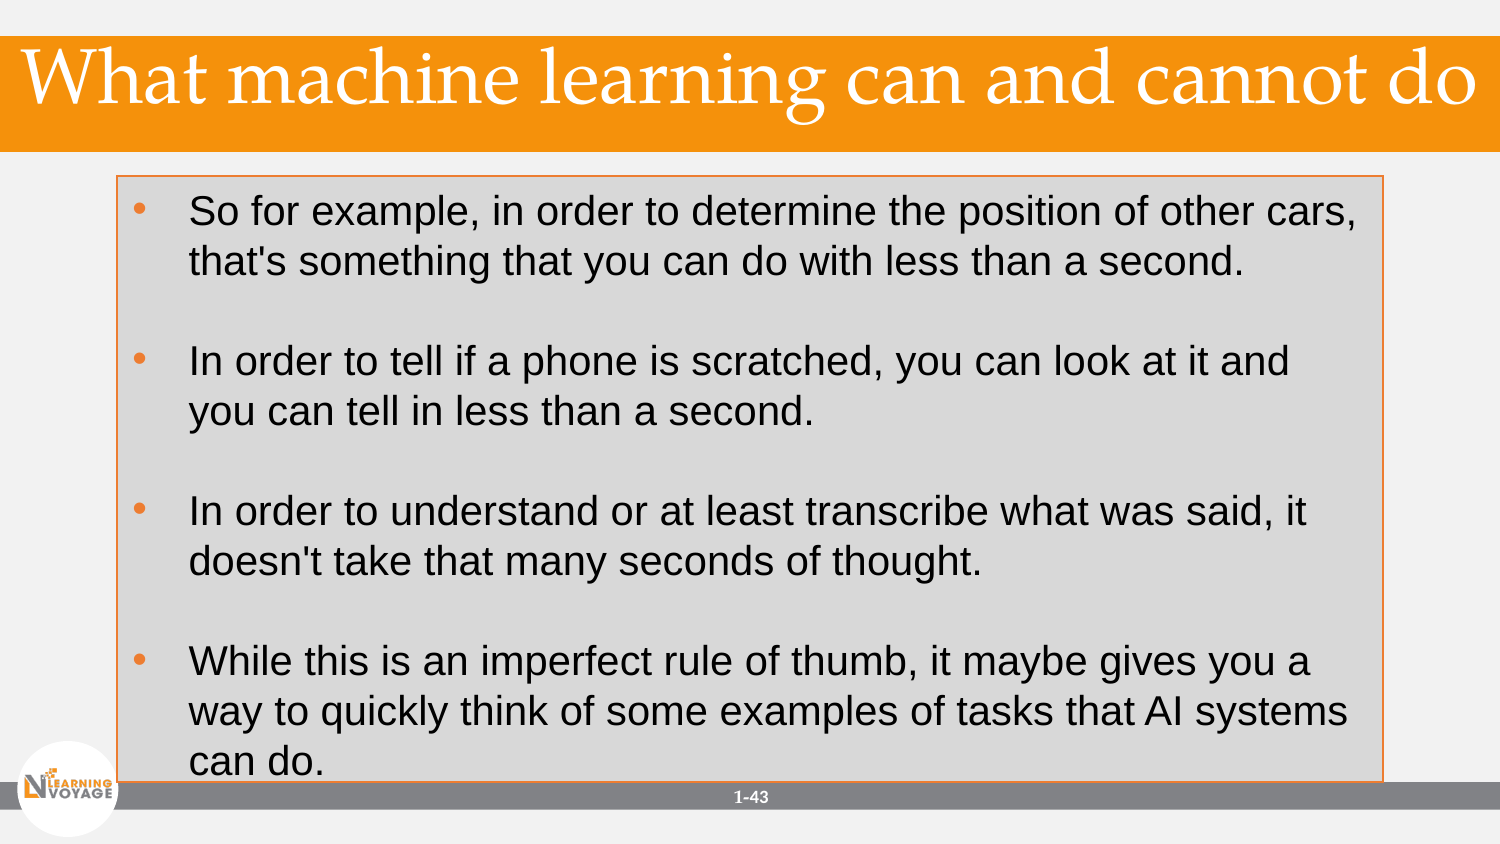

What machine learning can and cannot do
So for example, in order to determine the position of other cars, that's something that you can do with less than a second.

In order to tell if a phone is scratched, you can look at it and you can tell in less than a second.

In order to understand or at least transcribe what was said, it doesn't take that many seconds of thought.

While this is an imperfect rule of thumb, it maybe gives you a way to quickly think of some examples of tasks that AI systems can do.
1-43